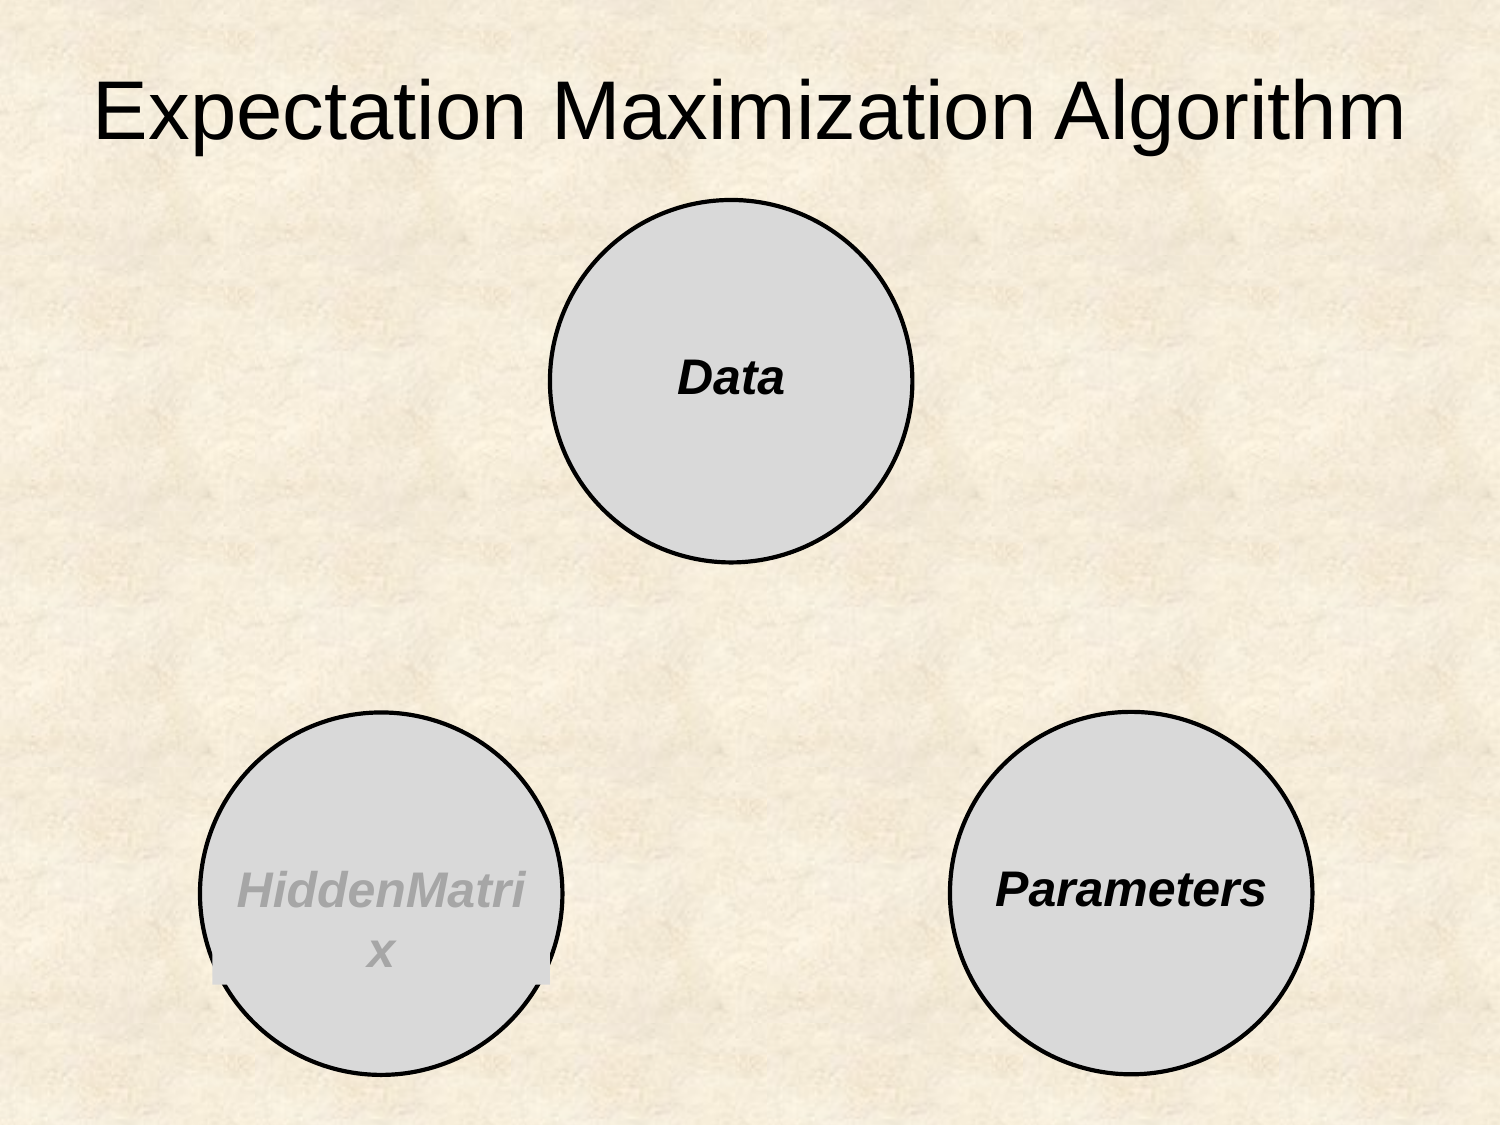

# Expectation Maximization Algorithm

Data

Parameters

HiddenMatrix